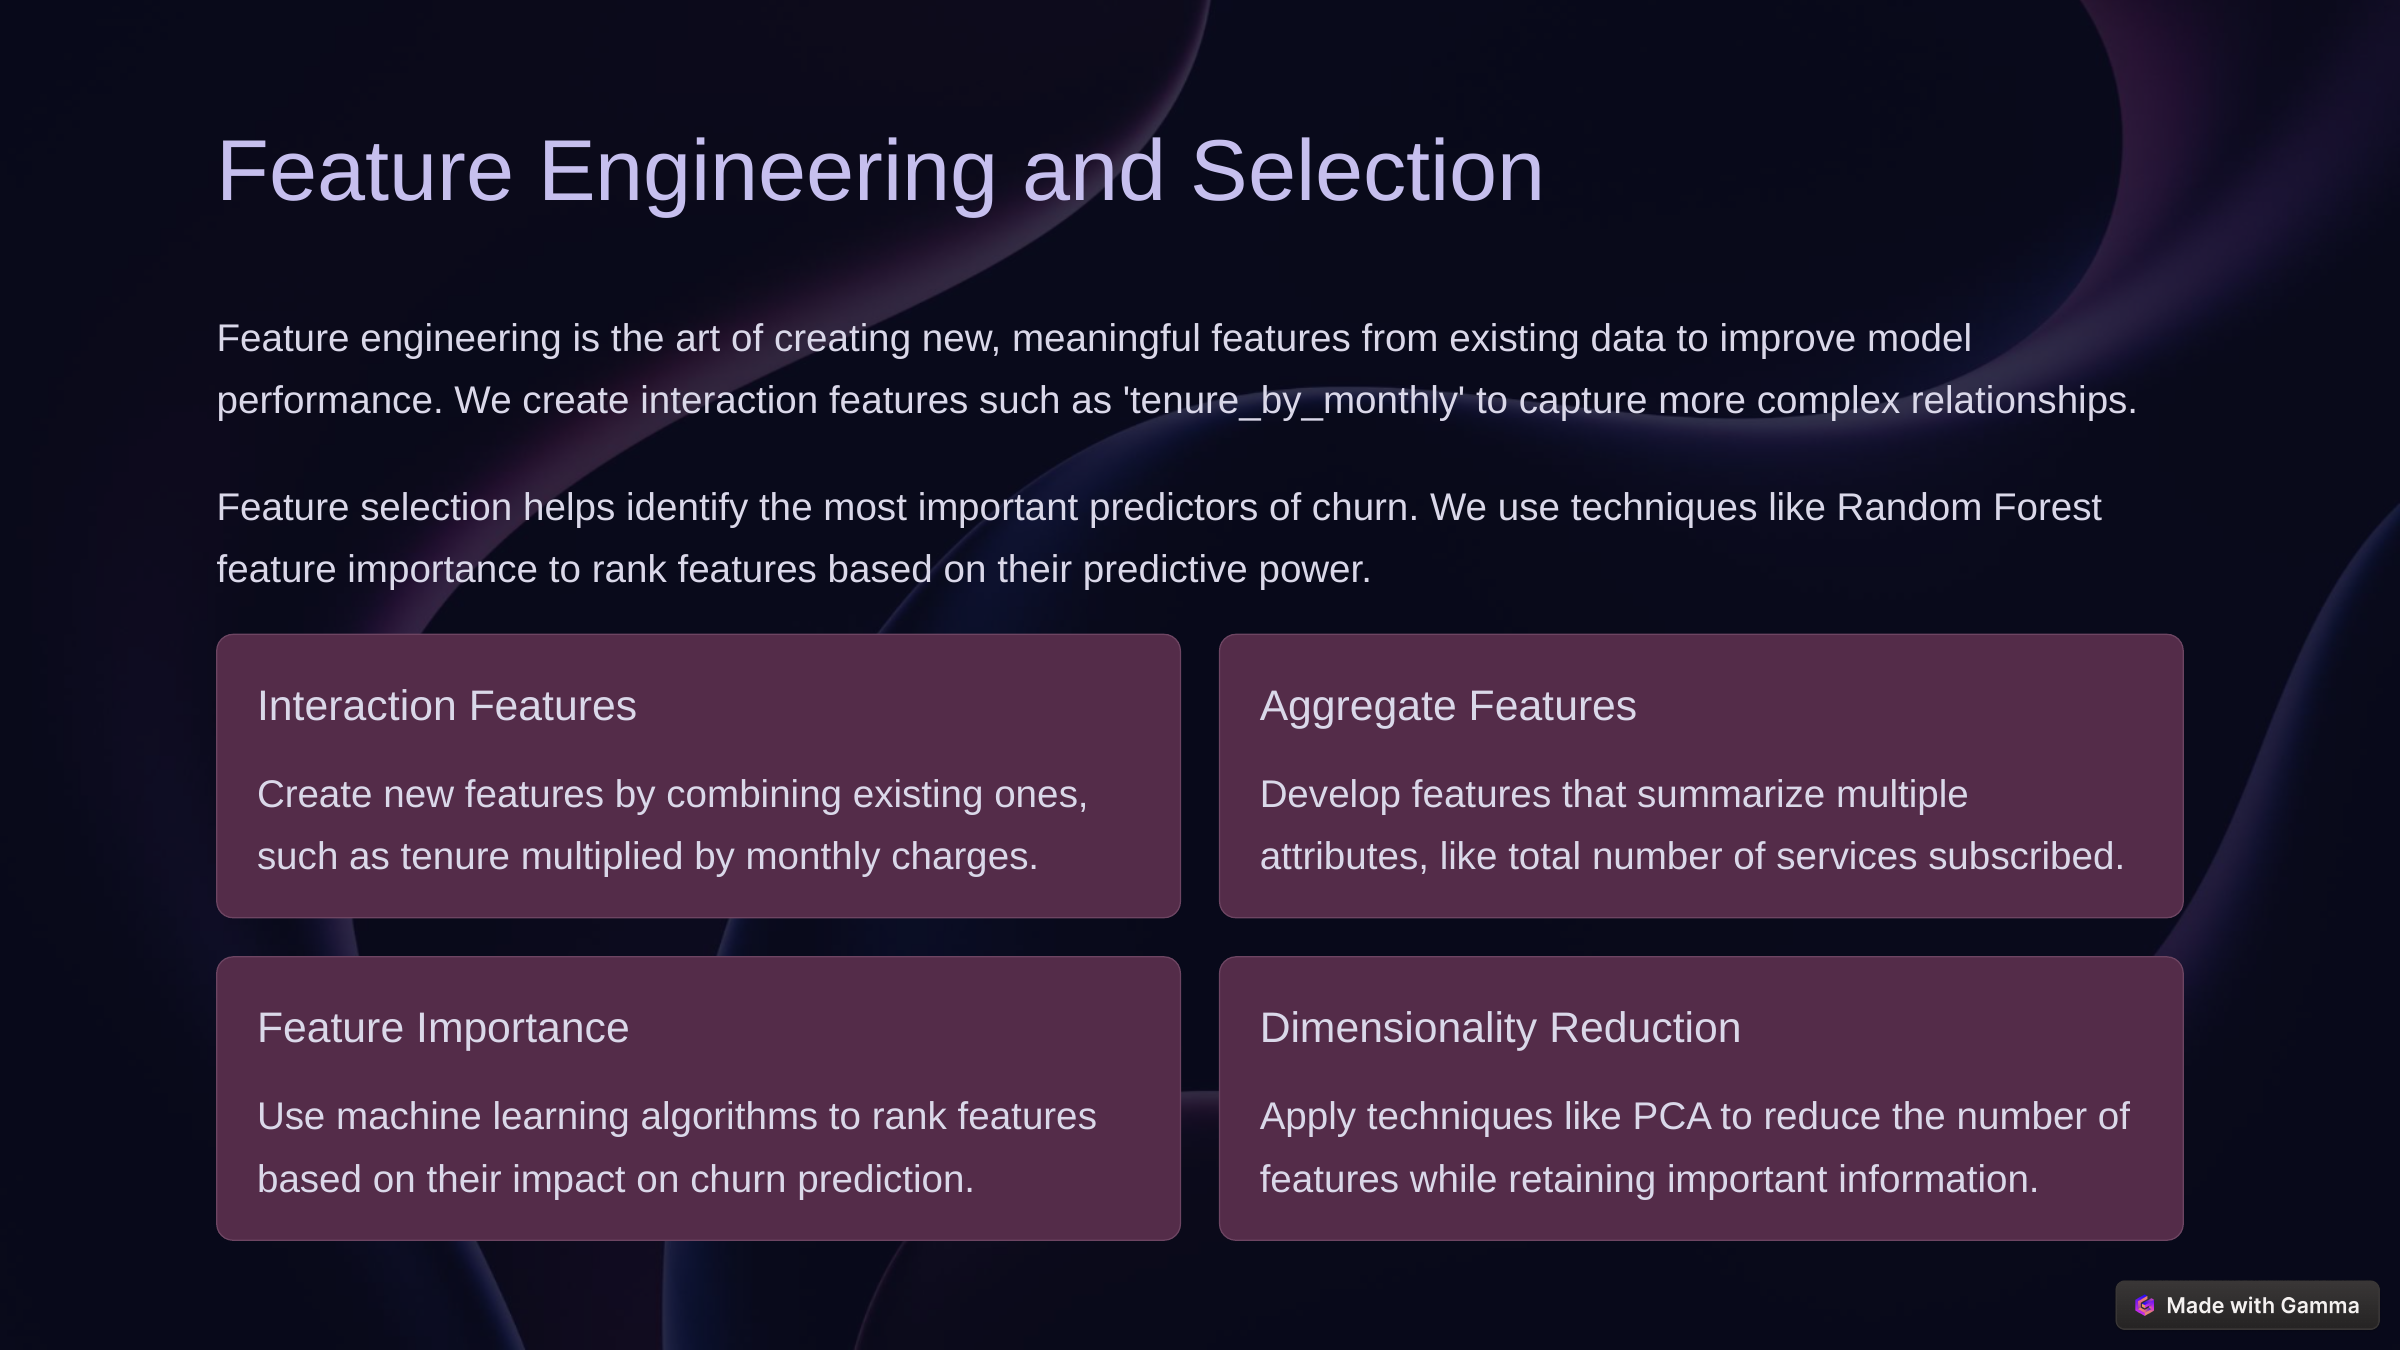

Feature Engineering and Selection
Feature engineering is the art of creating new, meaningful features from existing data to improve model performance. We create interaction features such as 'tenure_by_monthly' to capture more complex relationships.
Feature selection helps identify the most important predictors of churn. We use techniques like Random Forest feature importance to rank features based on their predictive power.

Interaction Features
Aggregate Features
Create new features by combining existing ones, such as tenure multiplied by monthly charges.
Develop features that summarize multiple attributes, like total number of services subscribed.

Feature Importance
Dimensionality Reduction
Use machine learning algorithms to rank features based on their impact on churn prediction.
Apply techniques like PCA to reduce the number of features while retaining important information.